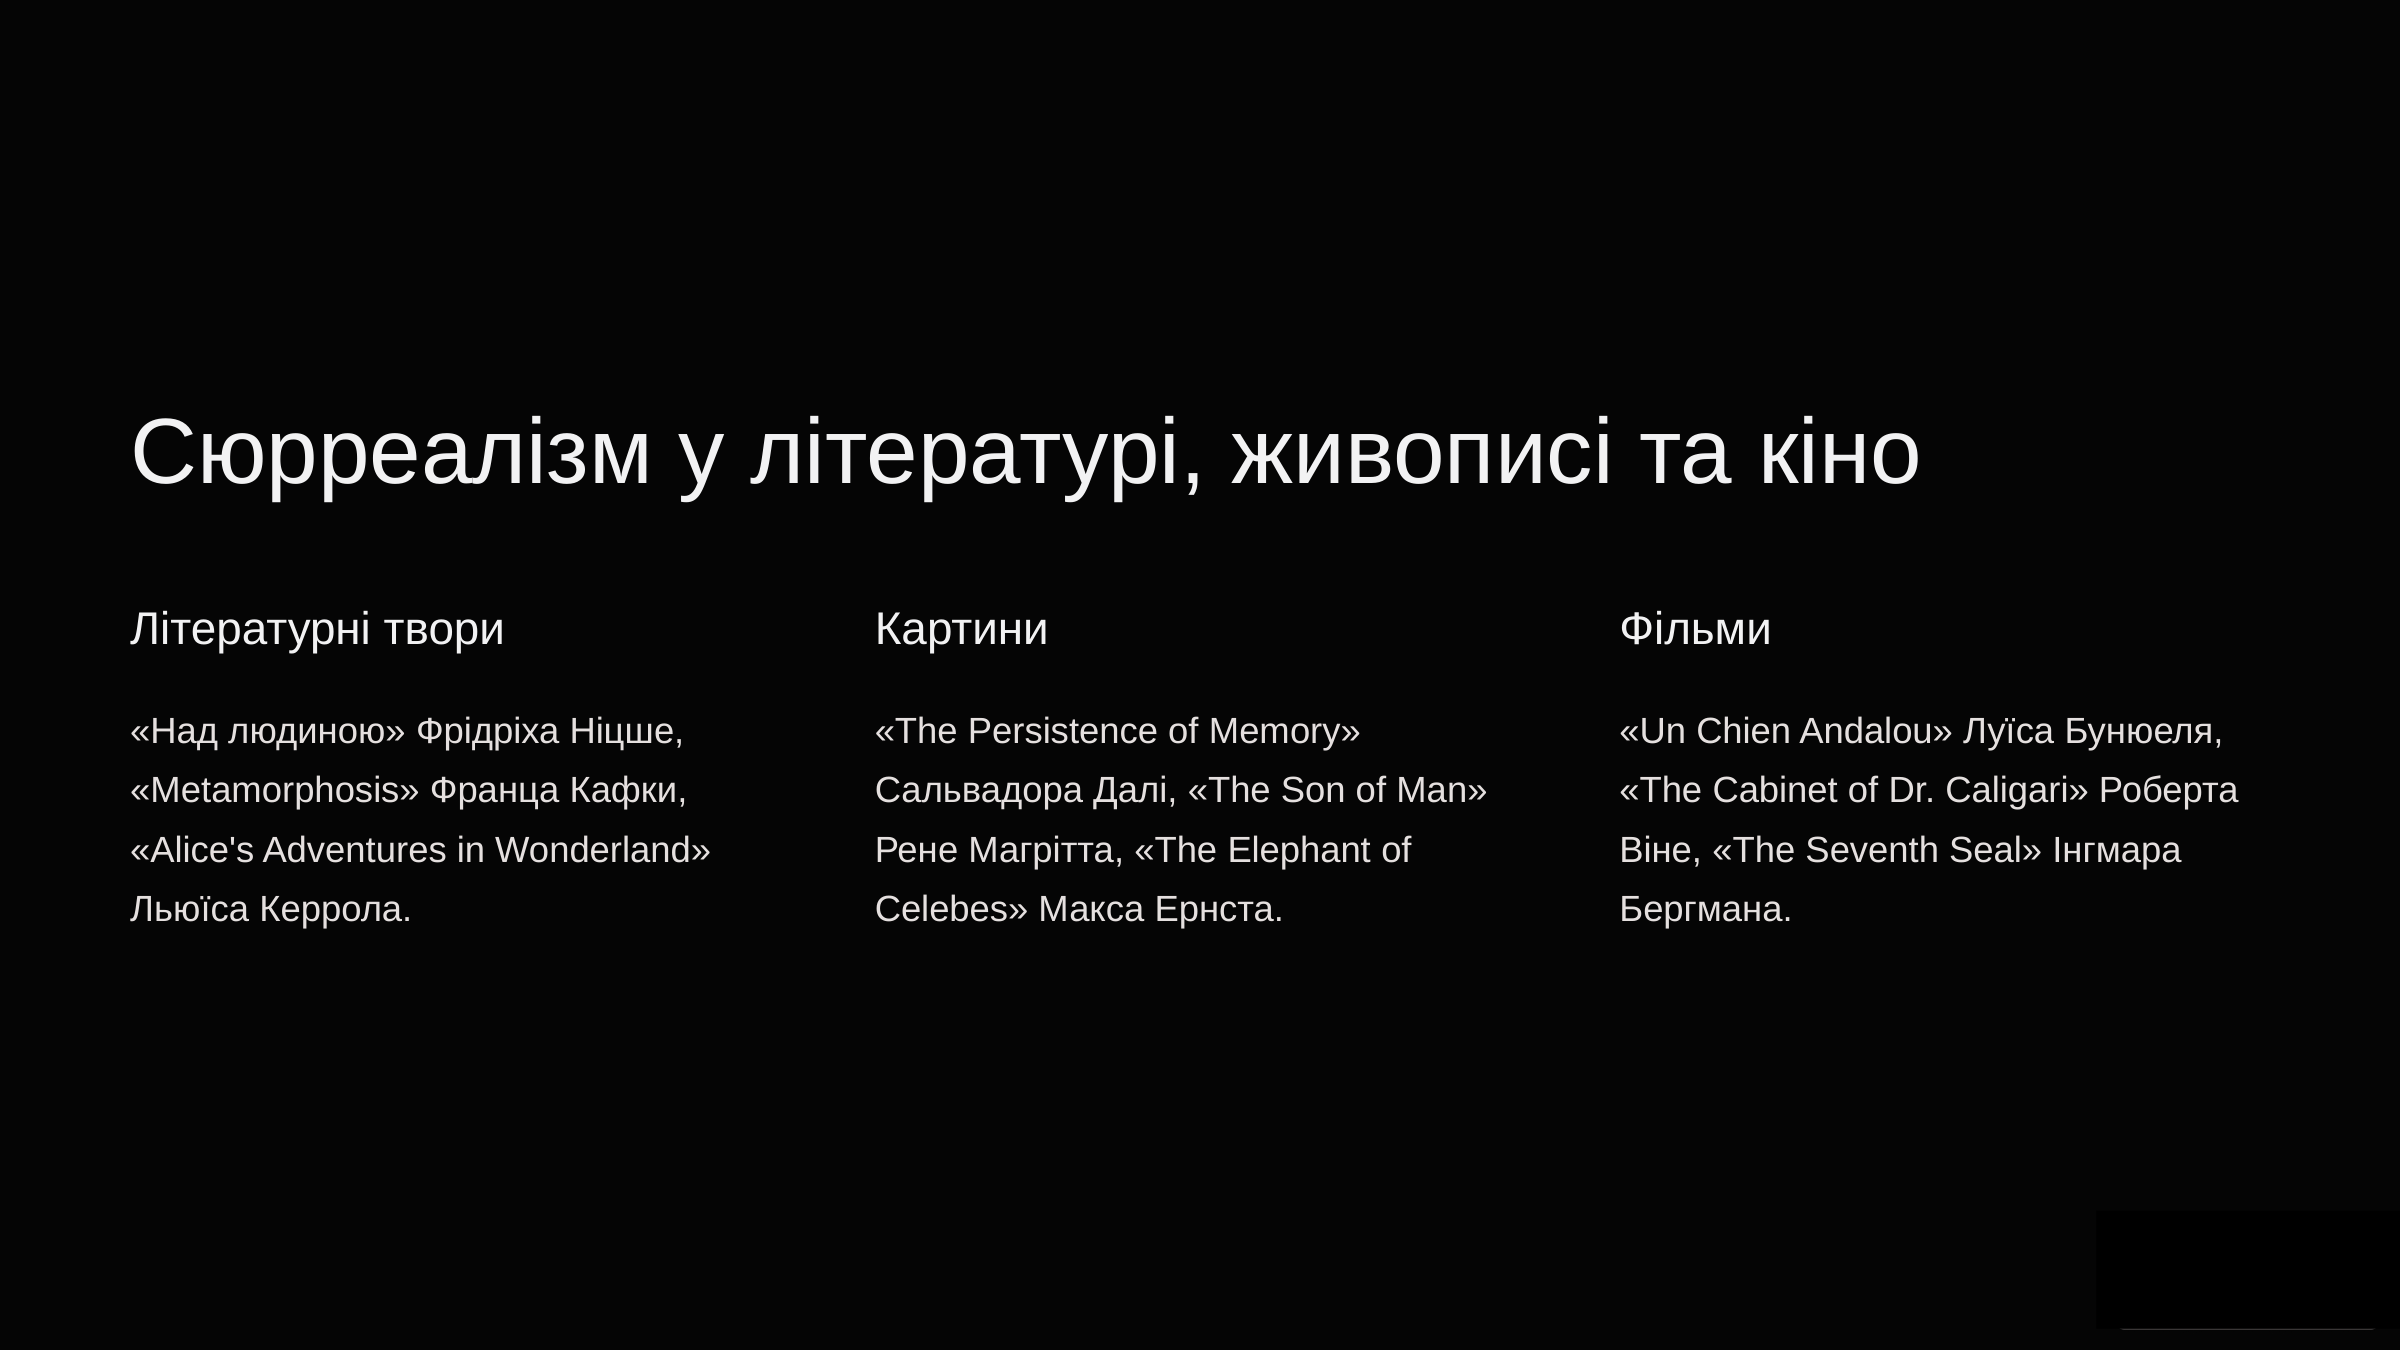

Сюрреалізм у літературі, живописі та кіно
Літературні твори
Картини
Фільми
«Над людиною» Фрідріха Ніцше, «Metamorphosis» Франца Кафки, «Alice's Adventures in Wonderland» Льюїса Керрола.
«The Persistence of Memory» Сальвадора Далі, «The Son of Man» Рене Магрітта, «The Elephant of Celebes» Макса Ернста.
«Un Chien Andalou» Луїса Бунюеля, «The Cabinet of Dr. Caligari» Роберта Віне, «The Seventh Seal» Інгмара Бергмана.